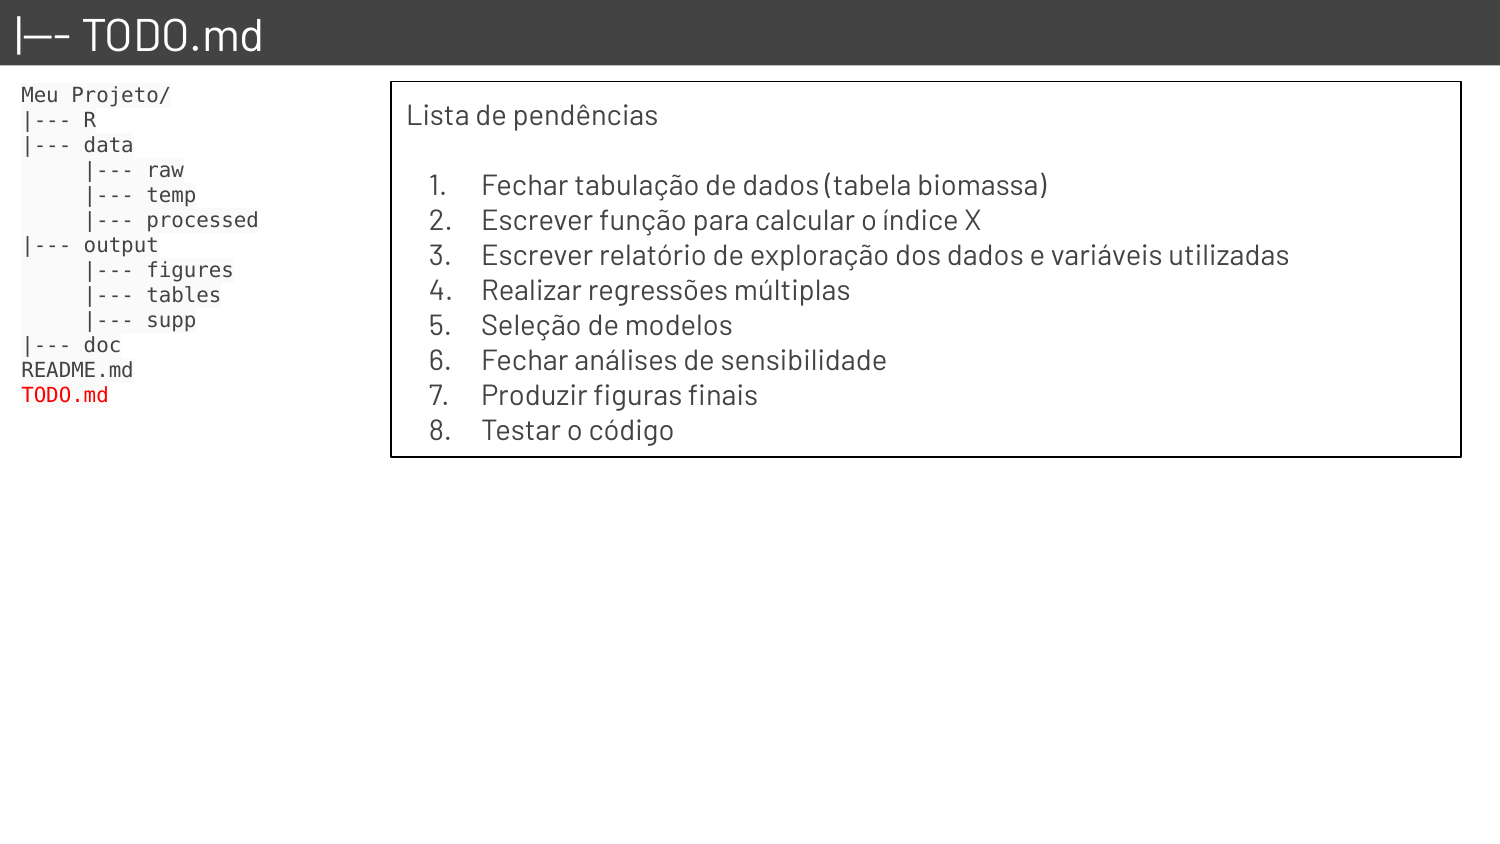

|--- TODO.md
Lista de pendências

Fechar tabulação de dados (tabela biomassa)
Escrever função para calcular o índice X
Escrever relatório de exploração dos dados e variáveis utilizadas
Realizar regressões múltiplas
Seleção de modelos
Fechar análises de sensibilidade
Produzir figuras finais
Testar o código

Meu Projeto/
|--- R
|--- data
     |--- raw
     |--- temp
     |--- processed
|--- output
     |--- figures
     |--- tables
     |--- supp
|--- doc
README.md
TODO.md